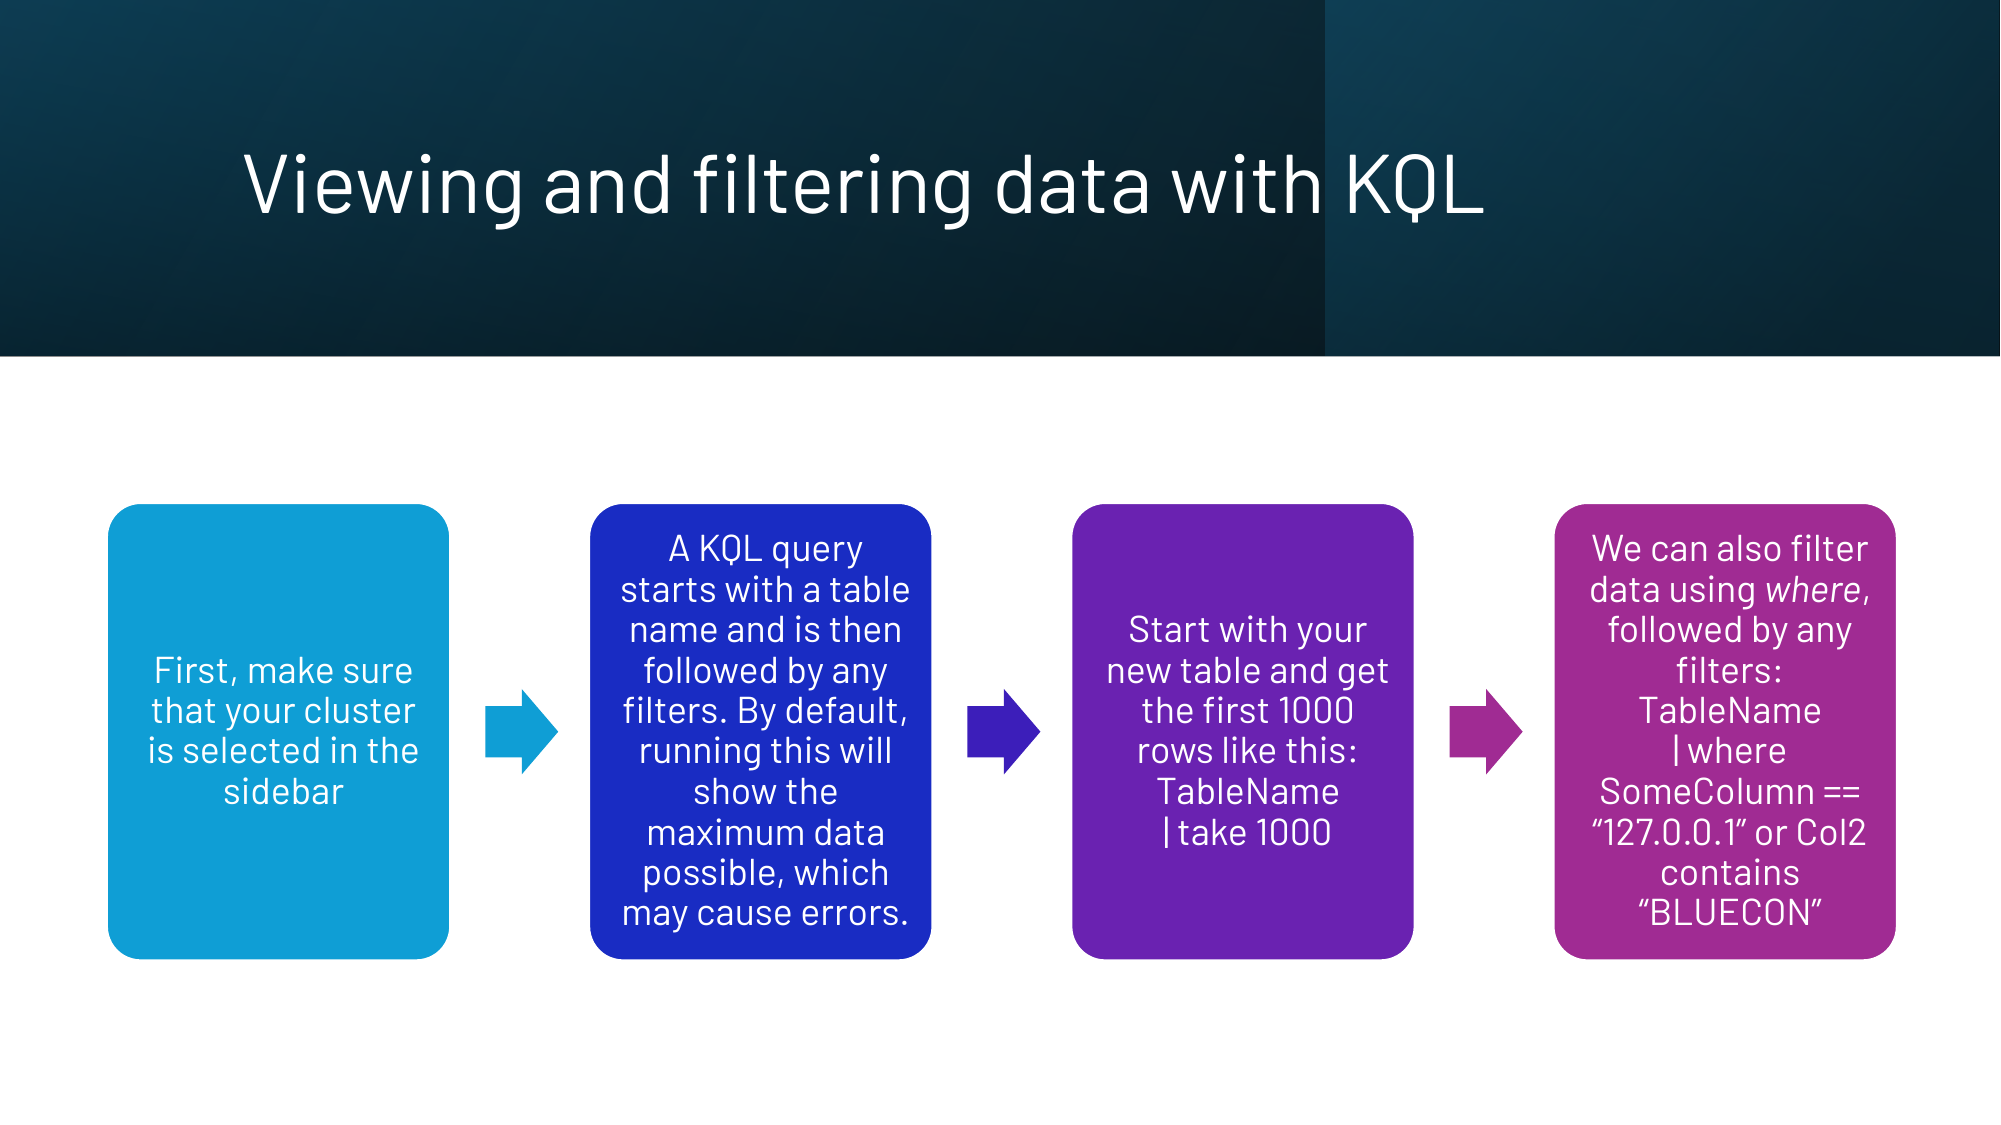

# Viewing and filtering data with KQL
First, make sure that your cluster is selected in the sidebar

A KQL query starts with a table name and is then followed by any filters. By default, running this will show the maximum data possible, which may cause errors.

Start with your new table and get the first 1000 rows like this:
TableName
| take 1000

We can also filter data using where, followed by any filters:
TableName
| where SomeColumn == “127.0.0.1” or Col2 contains “BLUECON”